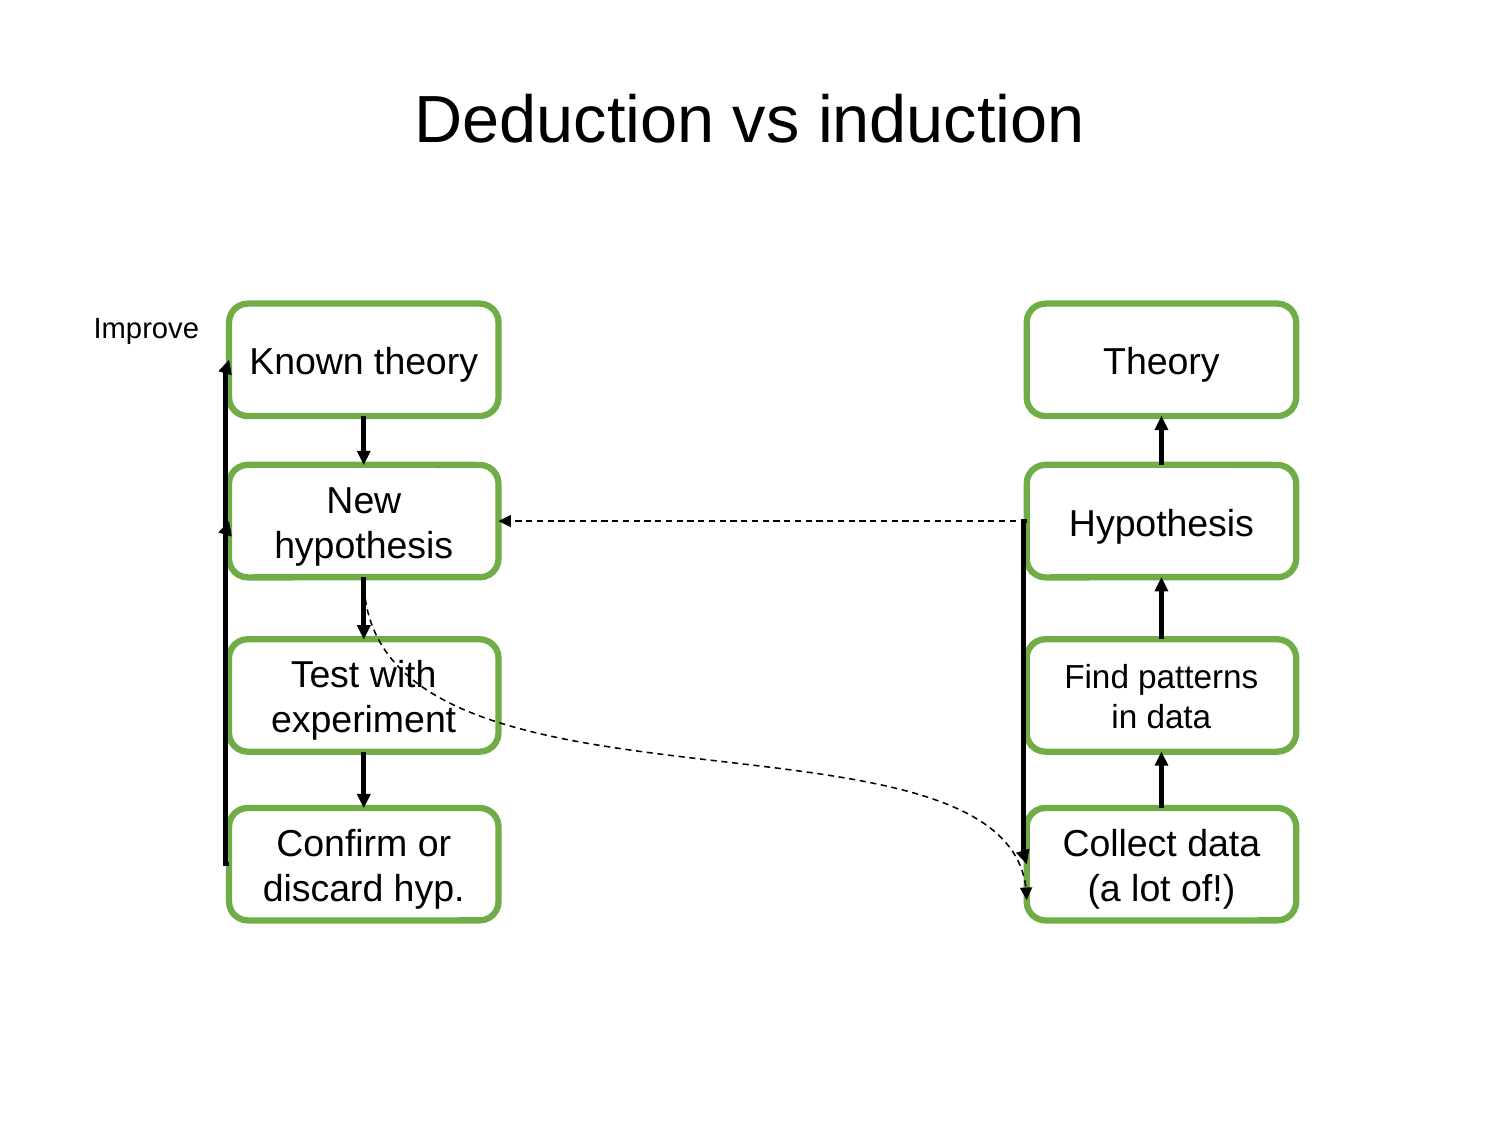

Deduction vs induction

Improve
Known theory
Theory
New hypothesis
Hypothesis
Test with experiment
Find patterns in data
Confirm or discard hyp.
Collect data (a lot of!)